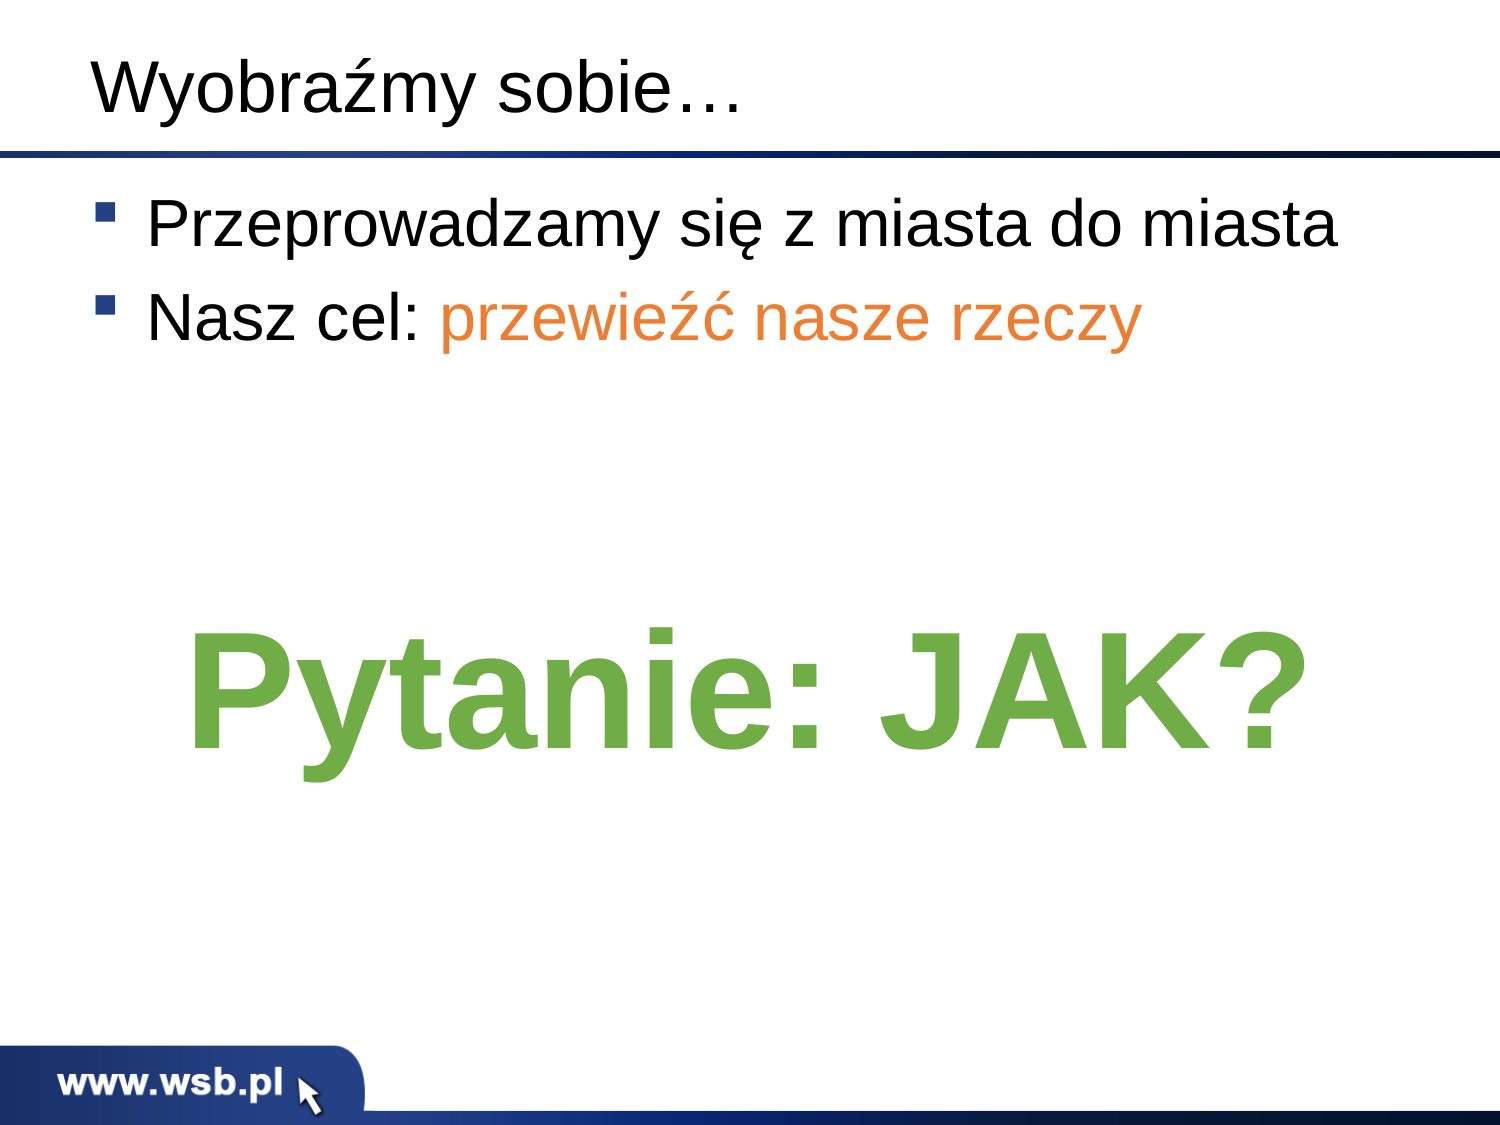

# Wyobraźmy sobie…
Przeprowadzamy się z miasta do miasta
Nasz cel: przewieźć nasze rzeczy
Pytanie: JAK?